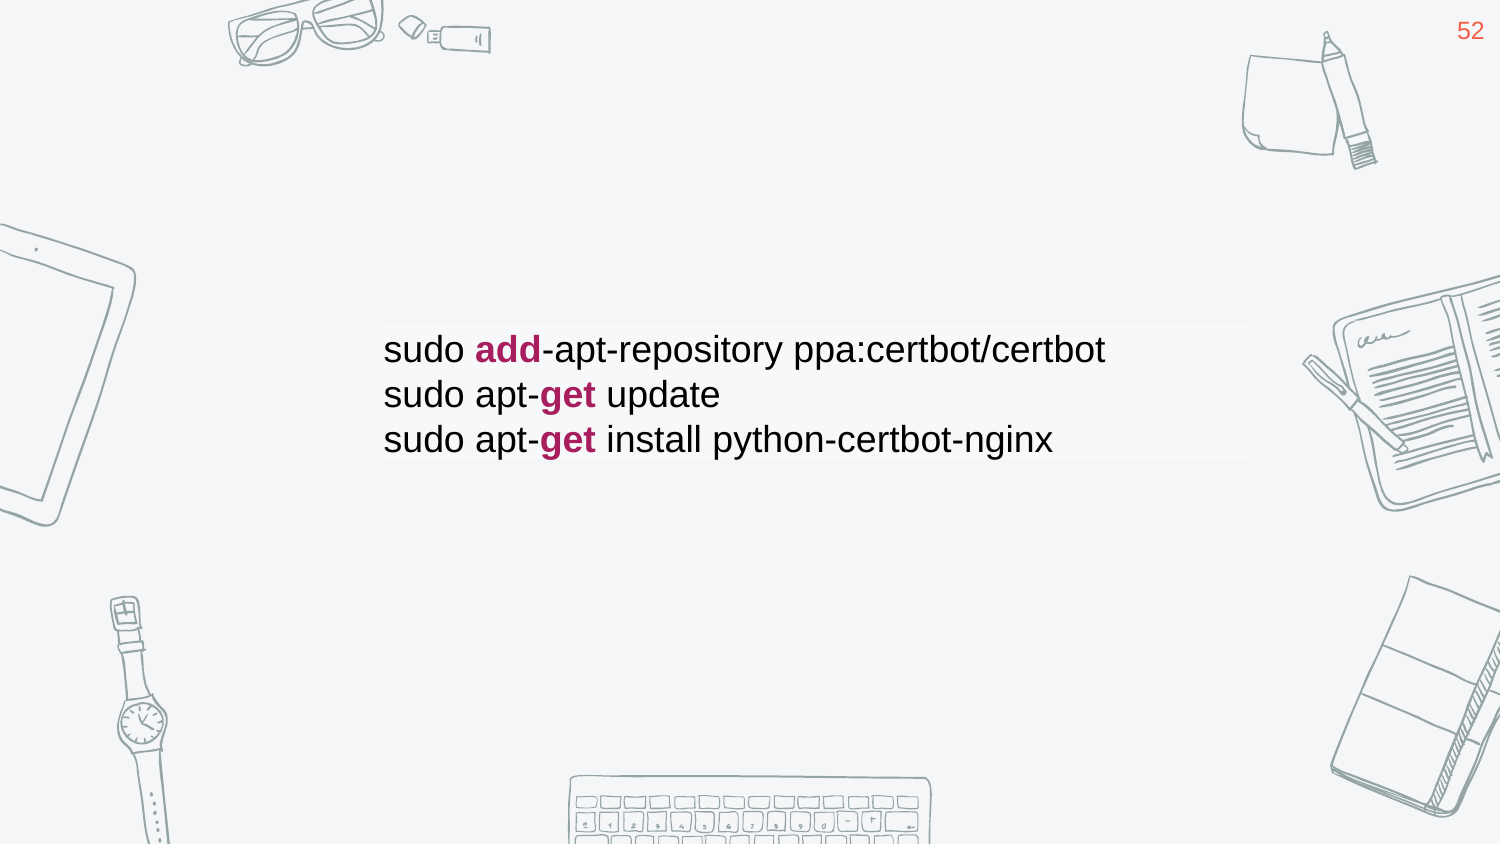

52
sudo add-apt-repository ppa:certbot/certbot
sudo apt-get update
sudo apt-get install python-certbot-nginx